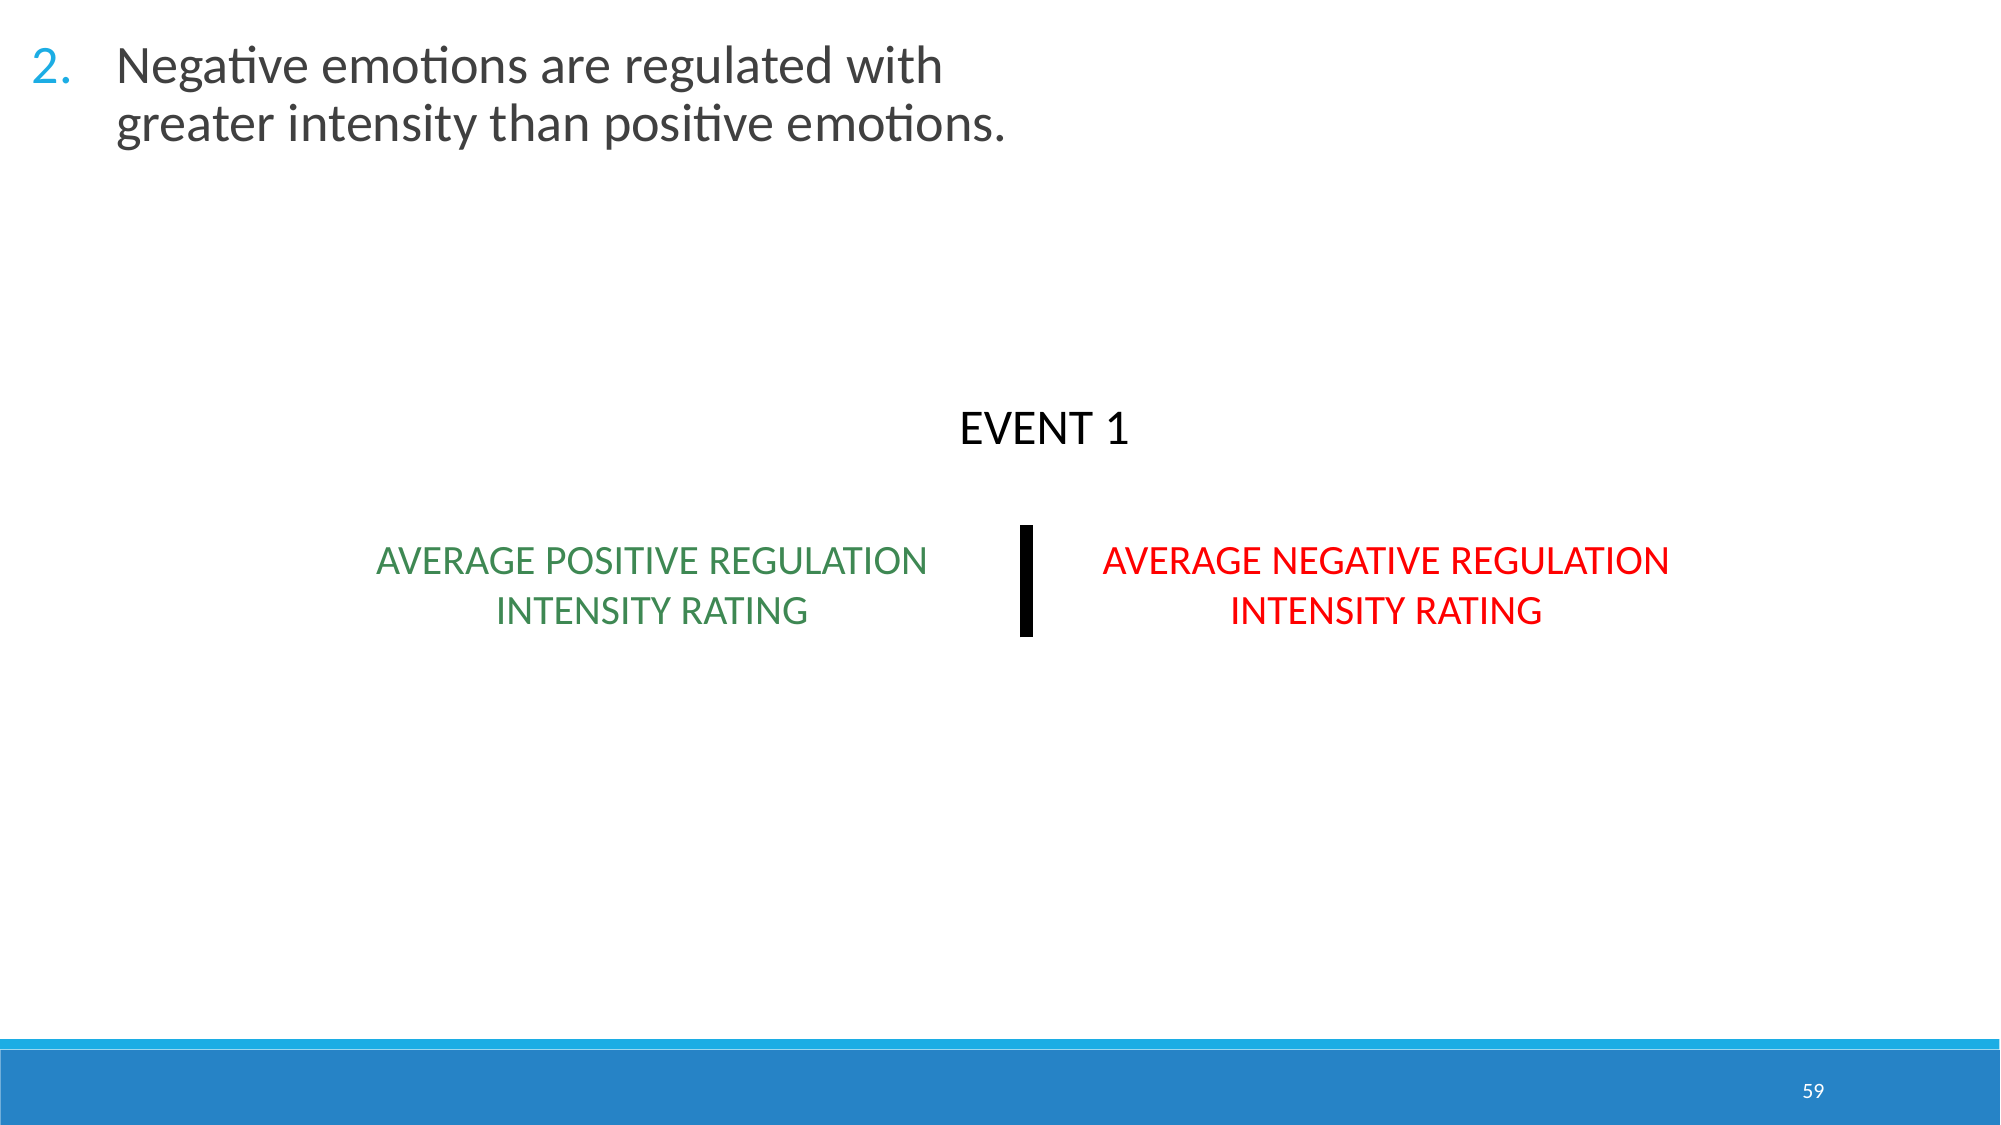

Negative emotions are regulated with greater intensity than positive emotions.
EVENT 1
AVERAGE POSITIVE REGULATION INTENSITY RATING
AVERAGE NEGATIVE REGULATION INTENSITY RATING
59